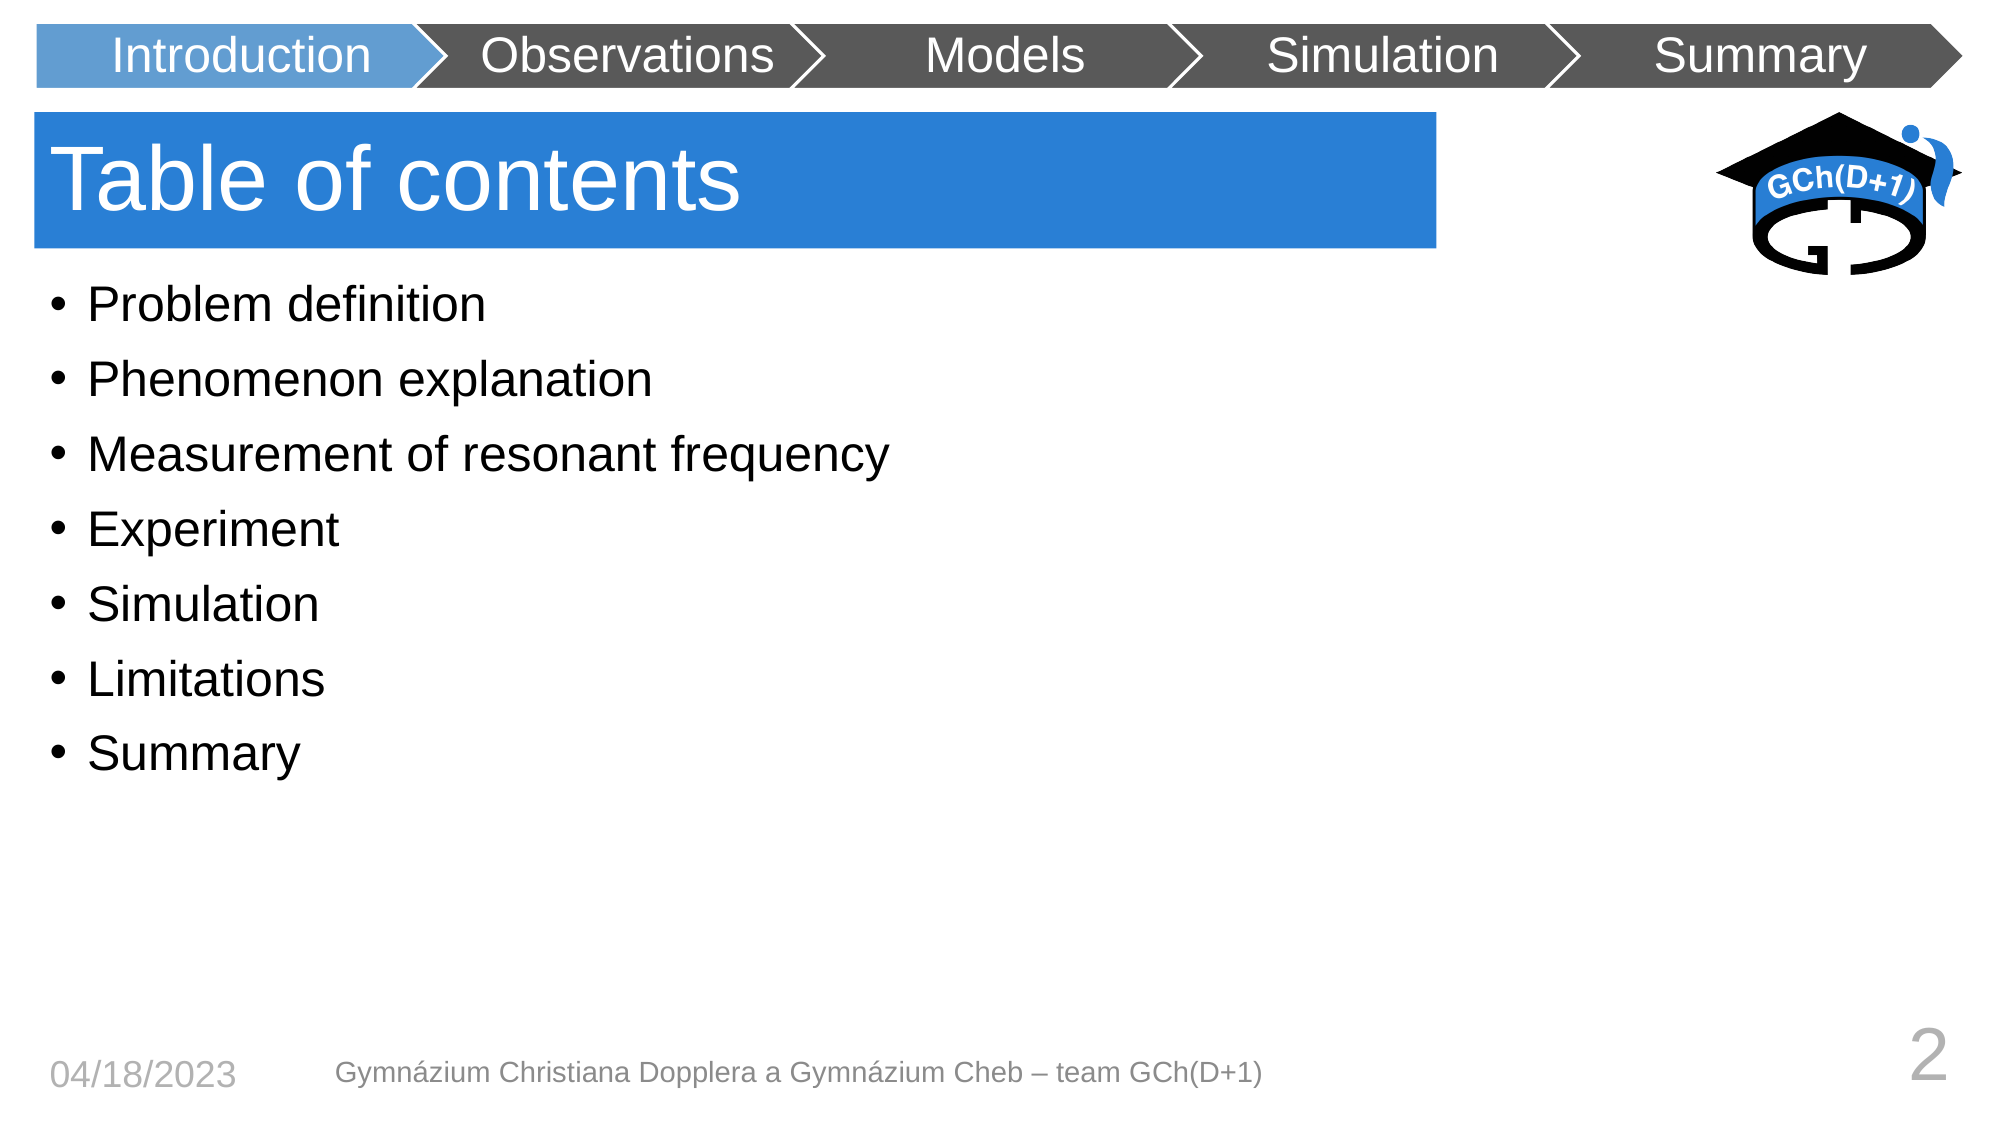

Introduction
Observations
Models
Simulation
Summary
# Table of contents
Problem definition
Phenomenon explanation
Measurement of resonant frequency
Experiment
Simulation
Limitations
Summary

04/18/2023
2
  Gymnázium Christiana Dopplera a Gymnázium Cheb – team GCh(D+1)